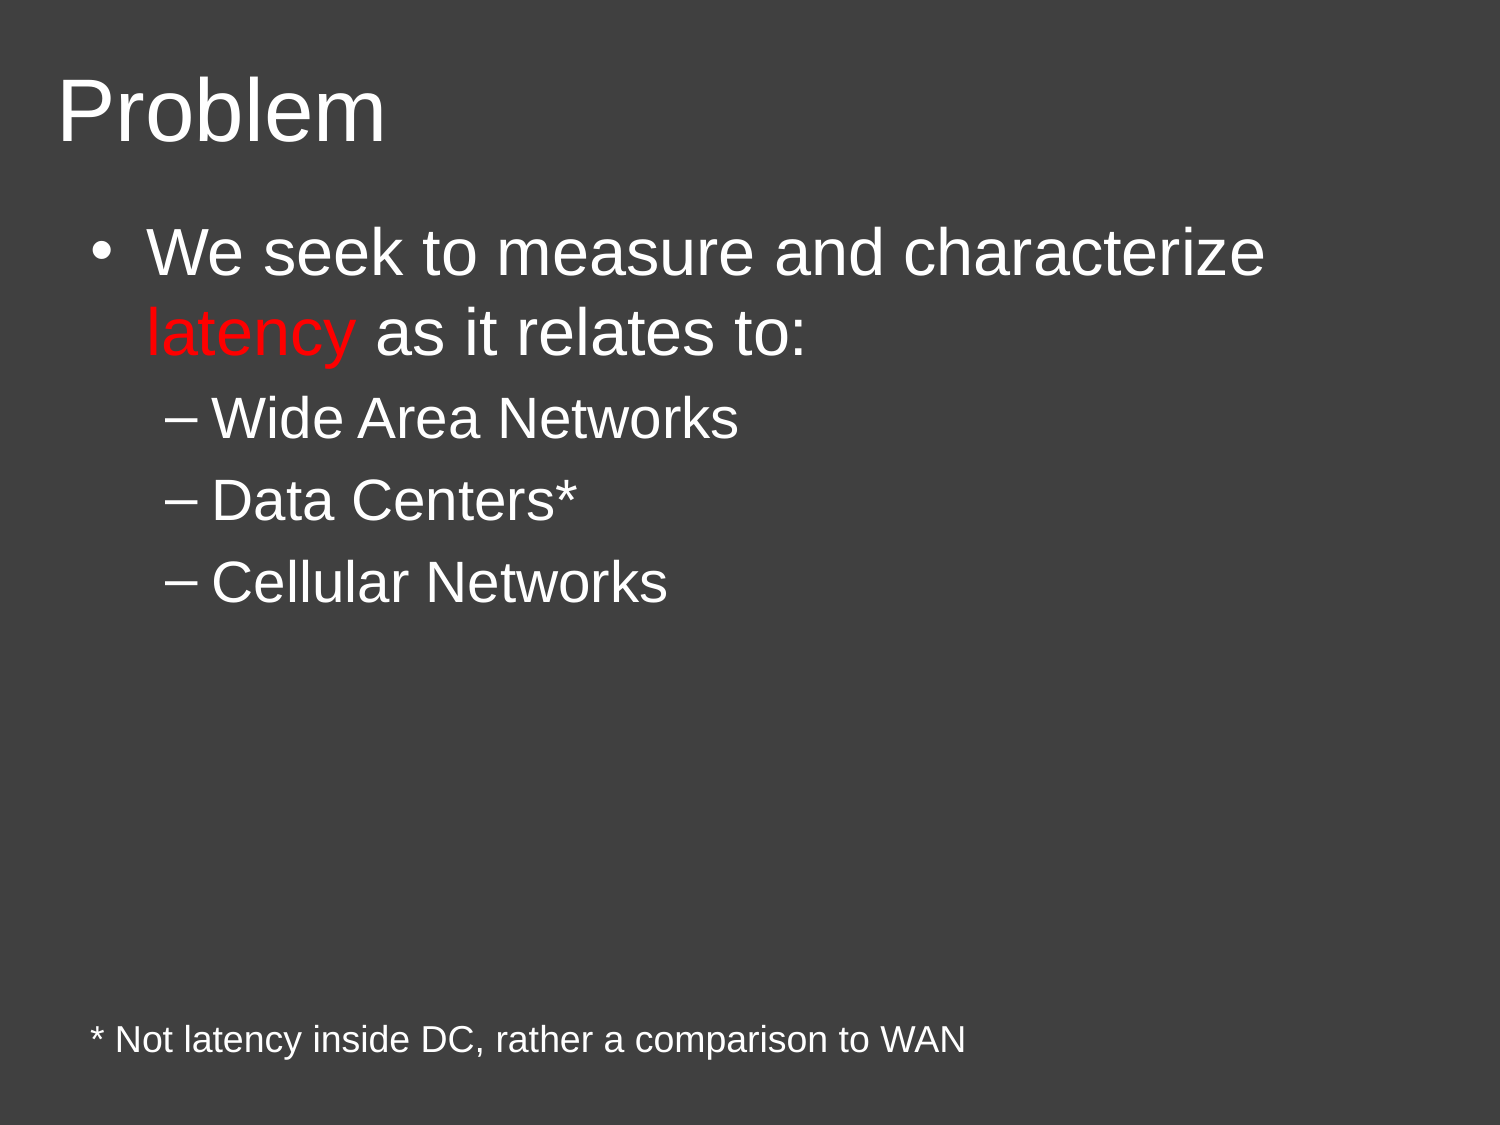

Problem
We seek to measure and characterize latency as it relates to:
Wide Area Networks
Data Centers*
Cellular Networks
* Not latency inside DC, rather a comparison to WAN